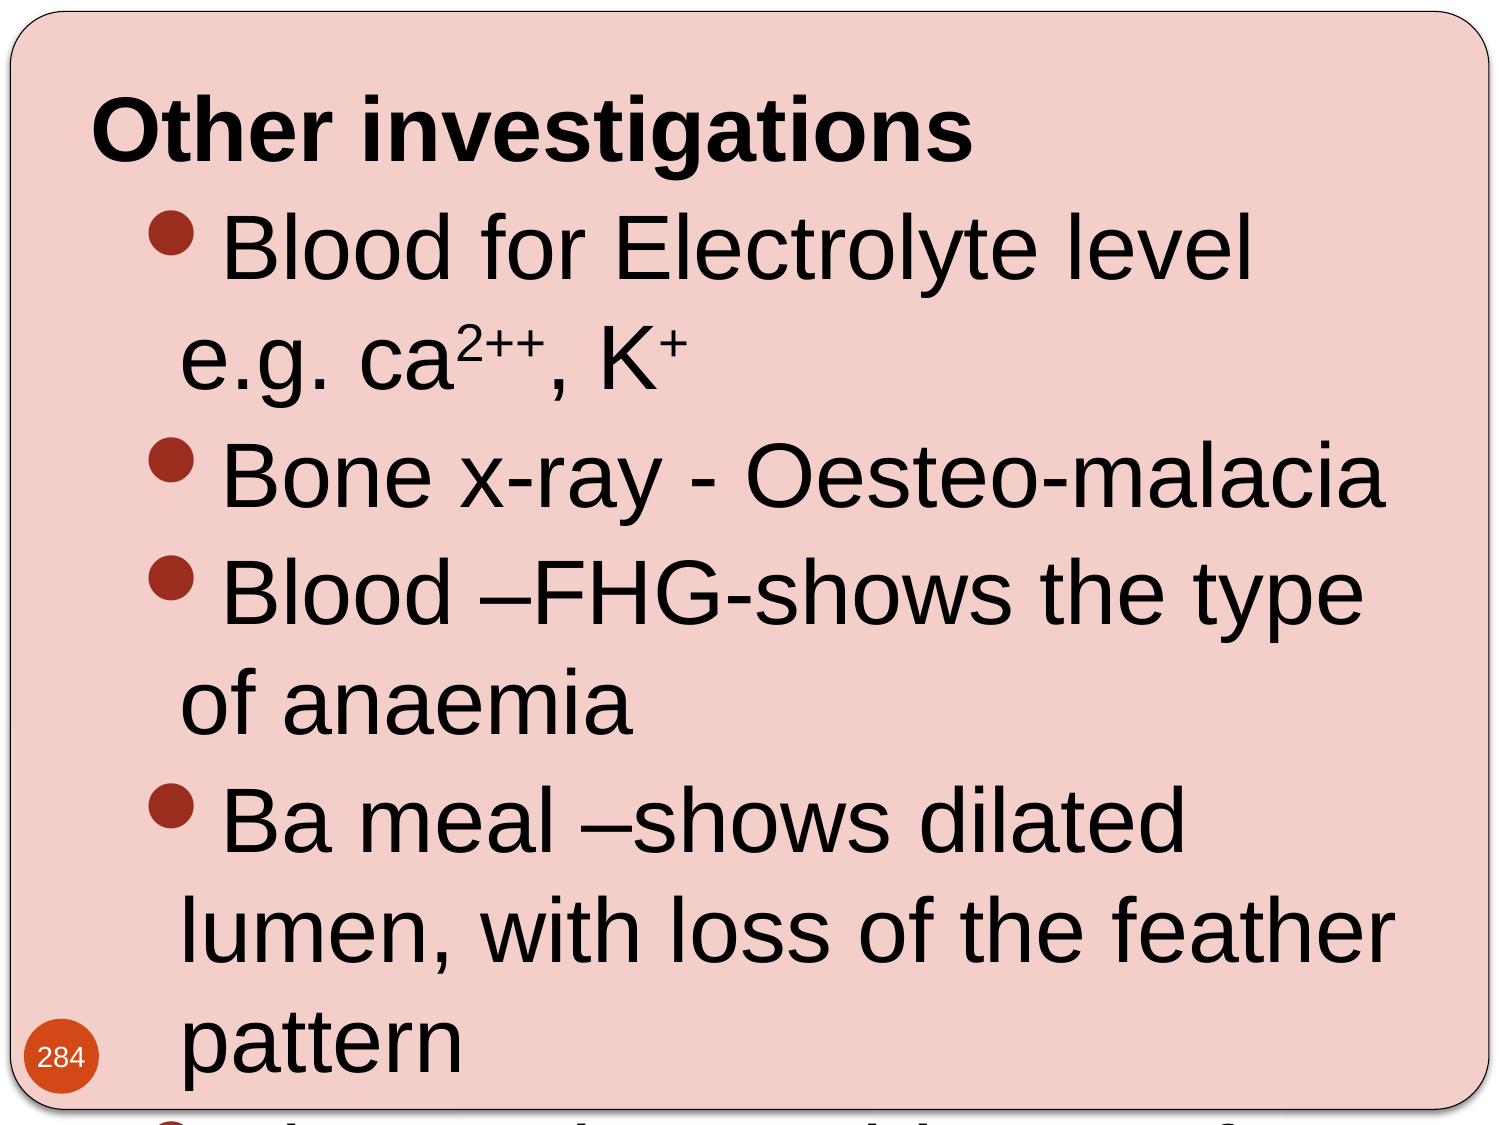

Other investigations
Blood for Electrolyte level e.g. ca2++, K+
Bone x-ray - Oesteo-malacia
Blood –FHG-shows the type of anaemia
Ba meal –shows dilated lumen, with loss of the feather pattern
Biopsy-show evidence of atrophy.
284